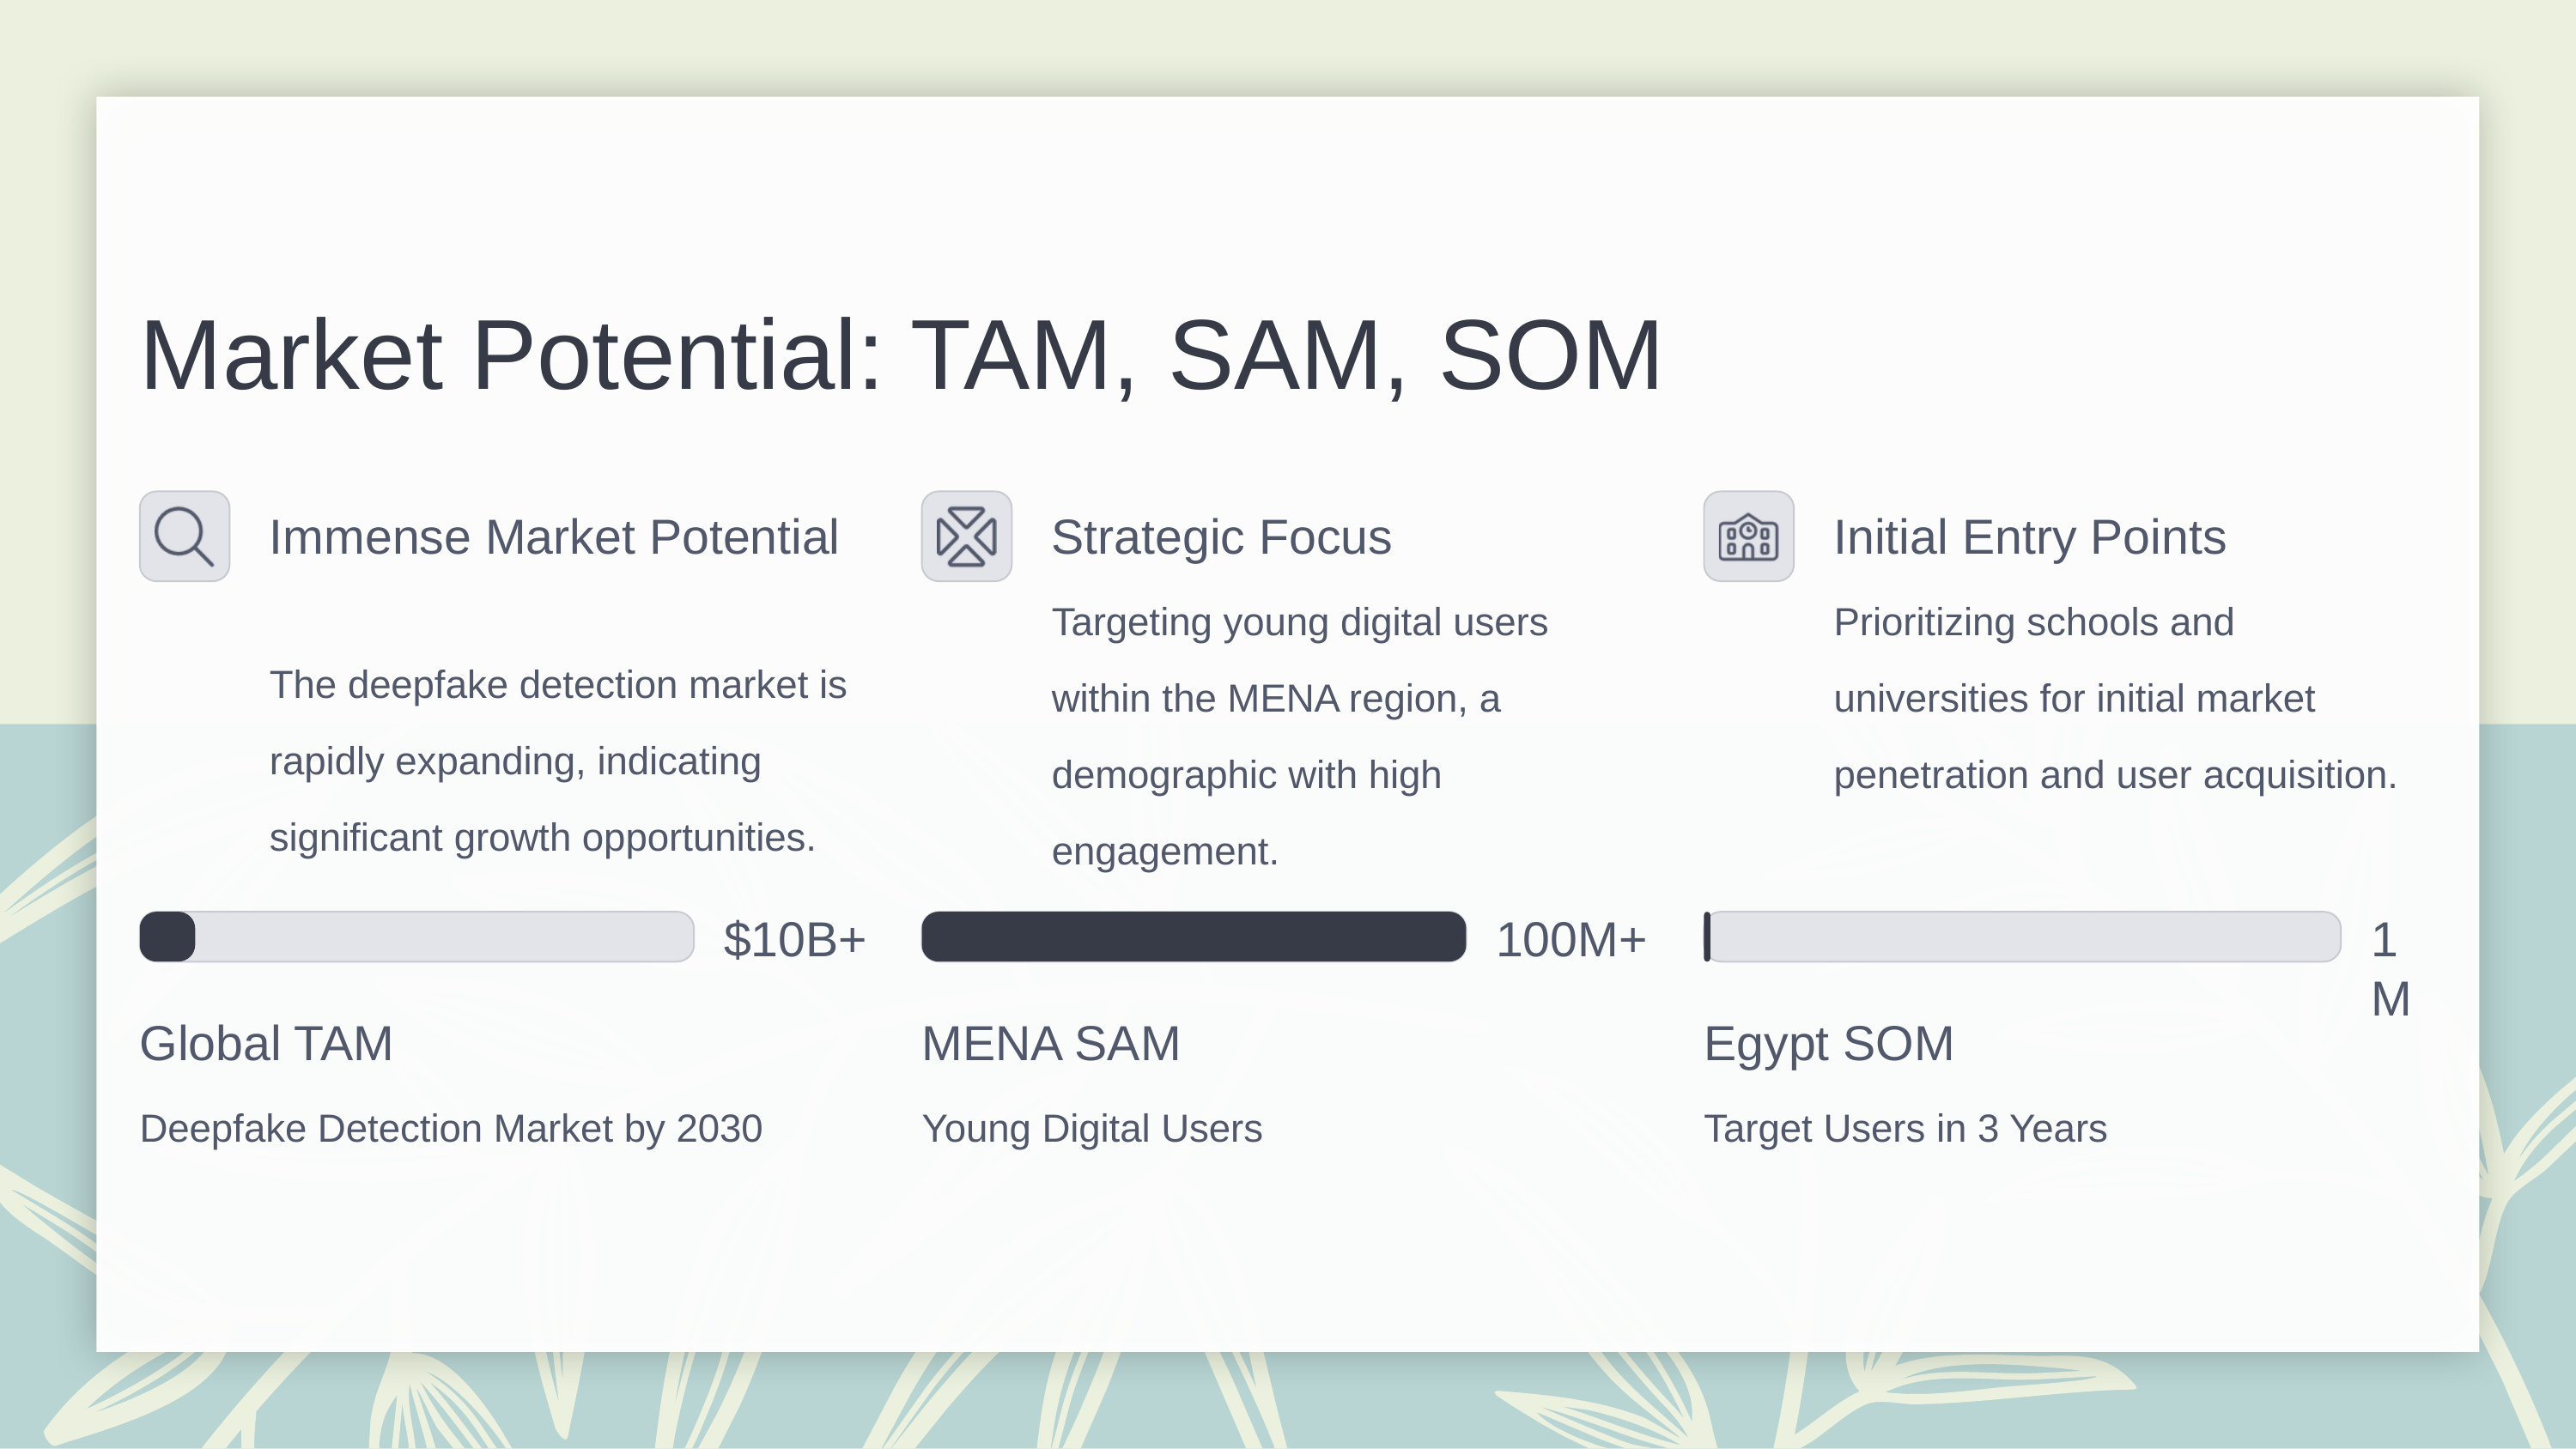

Market Potential: TAM, SAM, SOM
Immense Market Potential
Strategic Focus
Initial Entry Points

Targeting young digital users within the MENA region, a demographic with high engagement.
Prioritizing schools and universities for initial market penetration and user acquisition.
The deepfake detection market is rapidly expanding, indicating significant growth opportunities.

$10B+
100M+
1M

Global TAM
MENA SAM
Egypt SOM
Deepfake Detection Market by 2030
Young Digital Users
Target Users in 3 Years